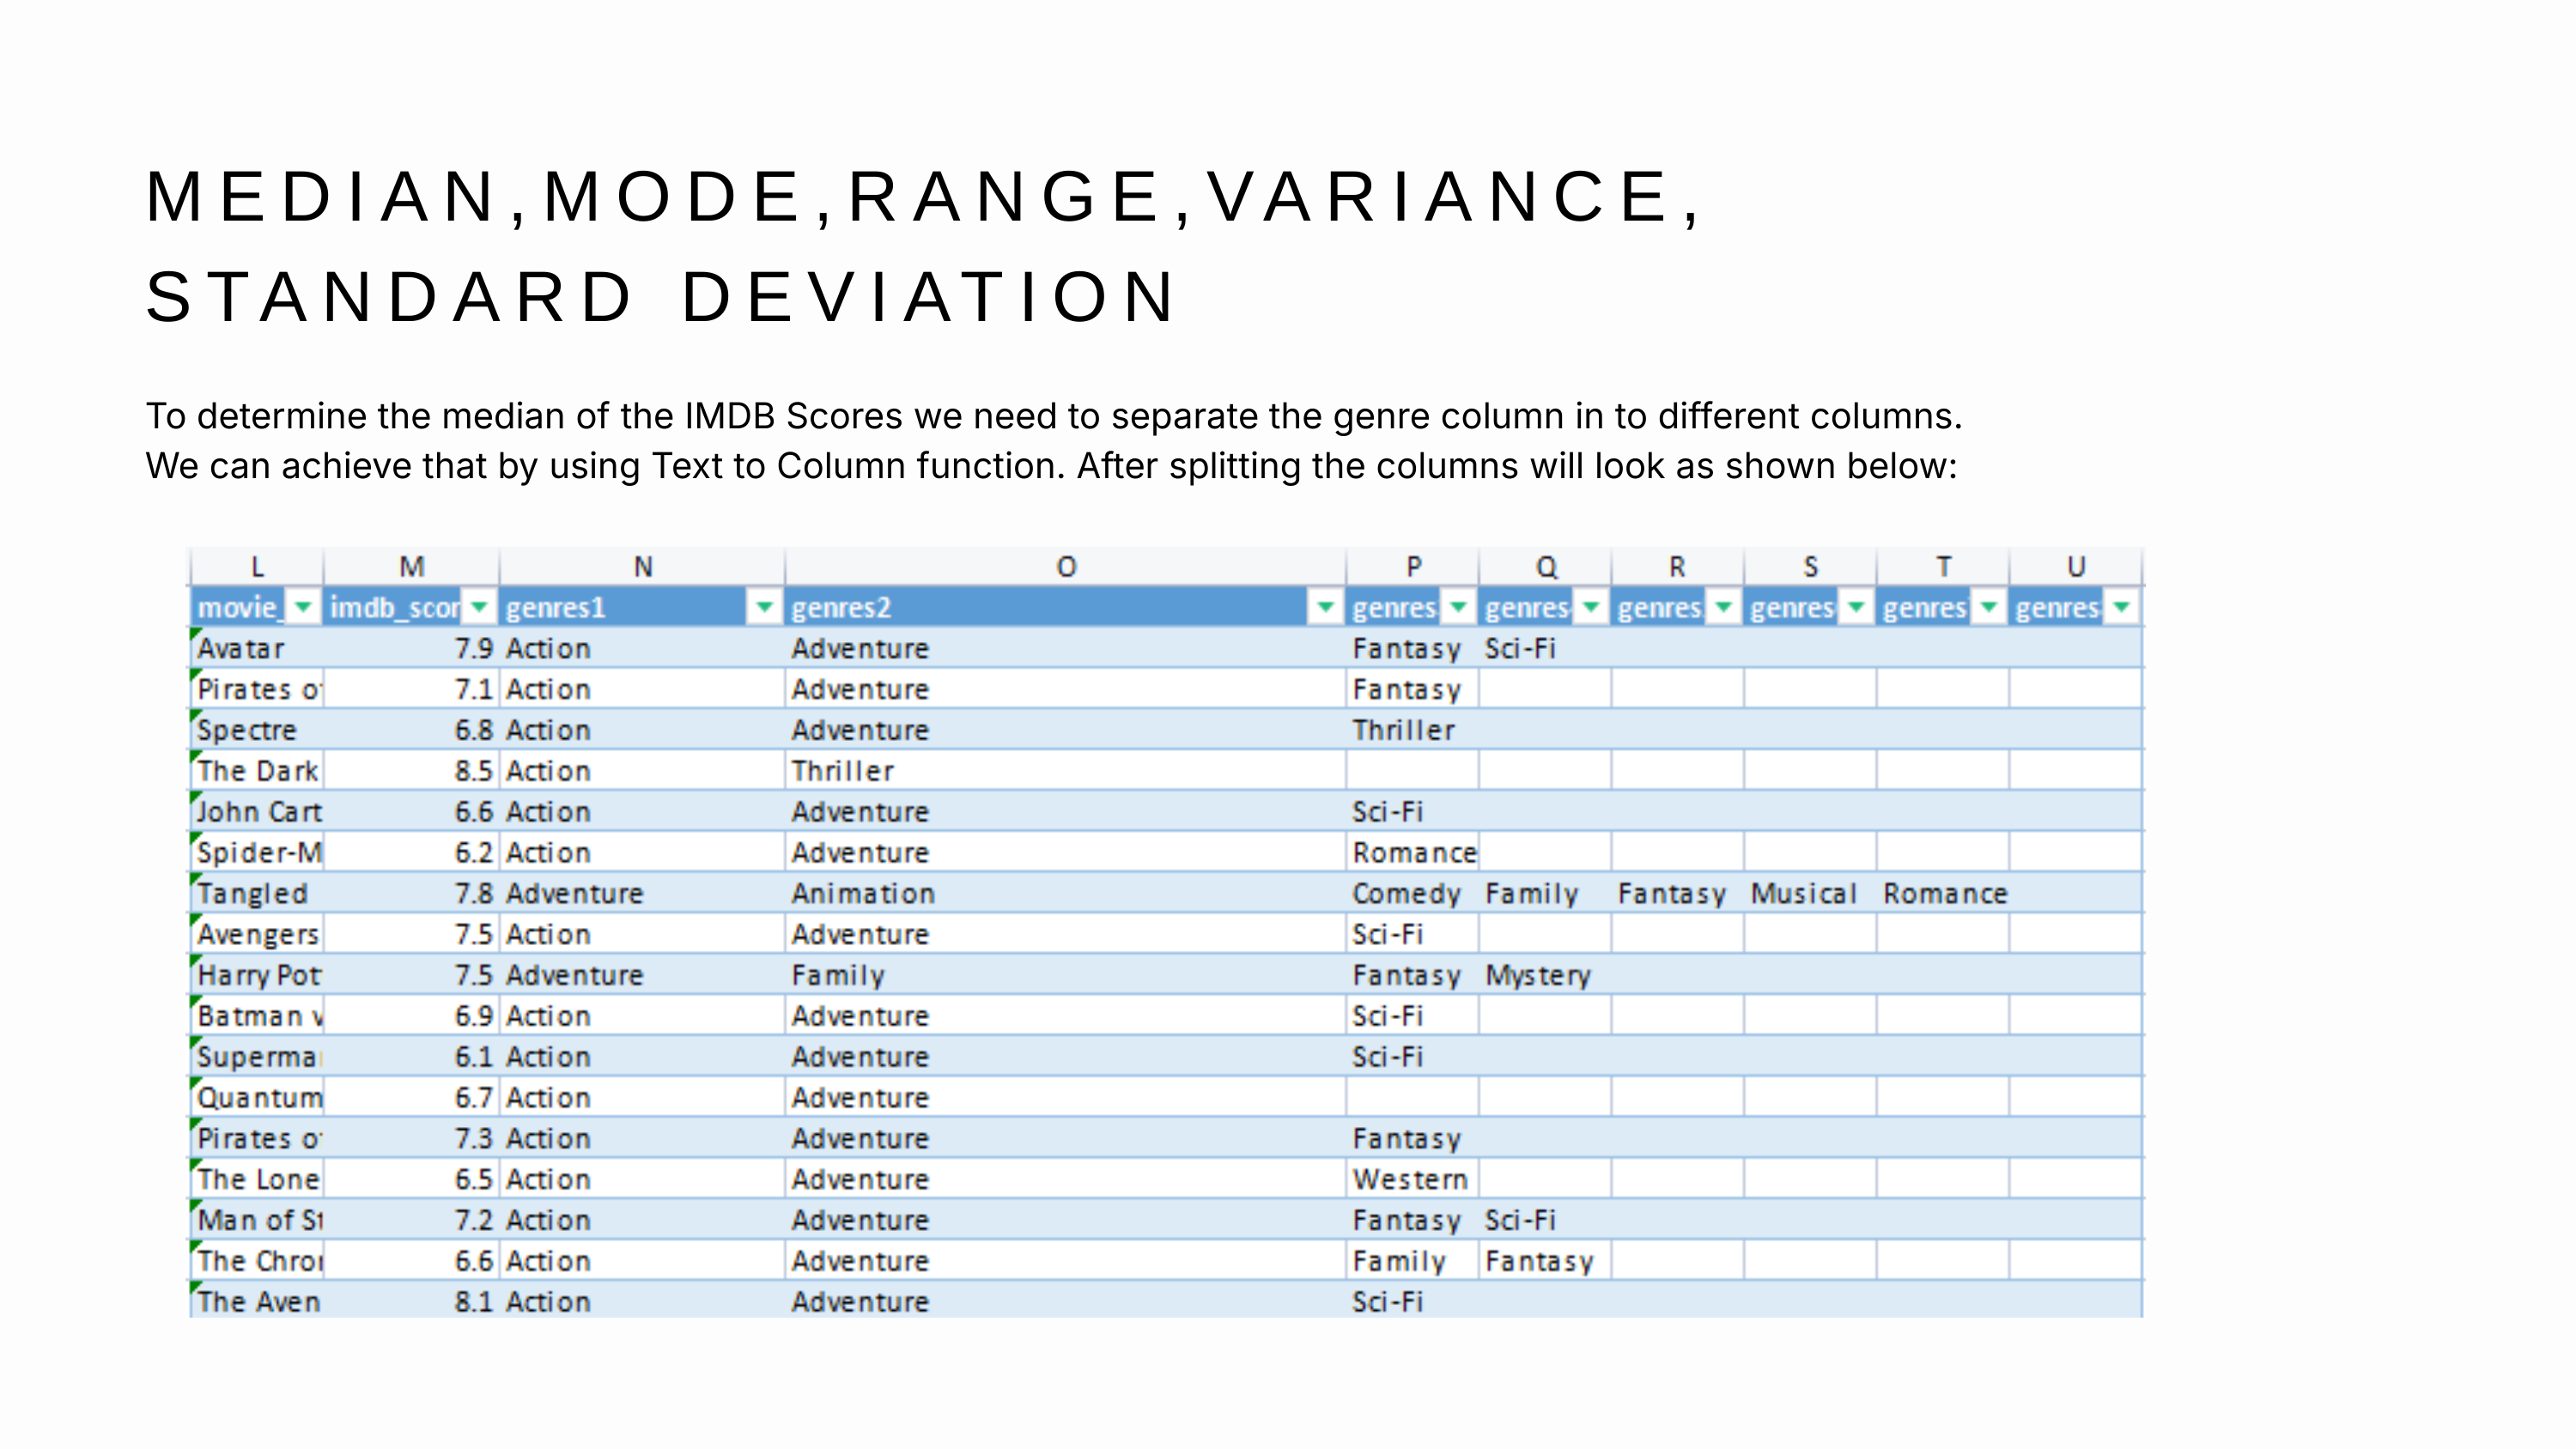

MEDIAN,MODE,RANGE,VARIANCE, STANDARD DEVIATION
To determine the median of the IMDB Scores we need to separate the genre column in to different columns. We can achieve that by using Text to Column function. After splitting the columns will look as shown below: